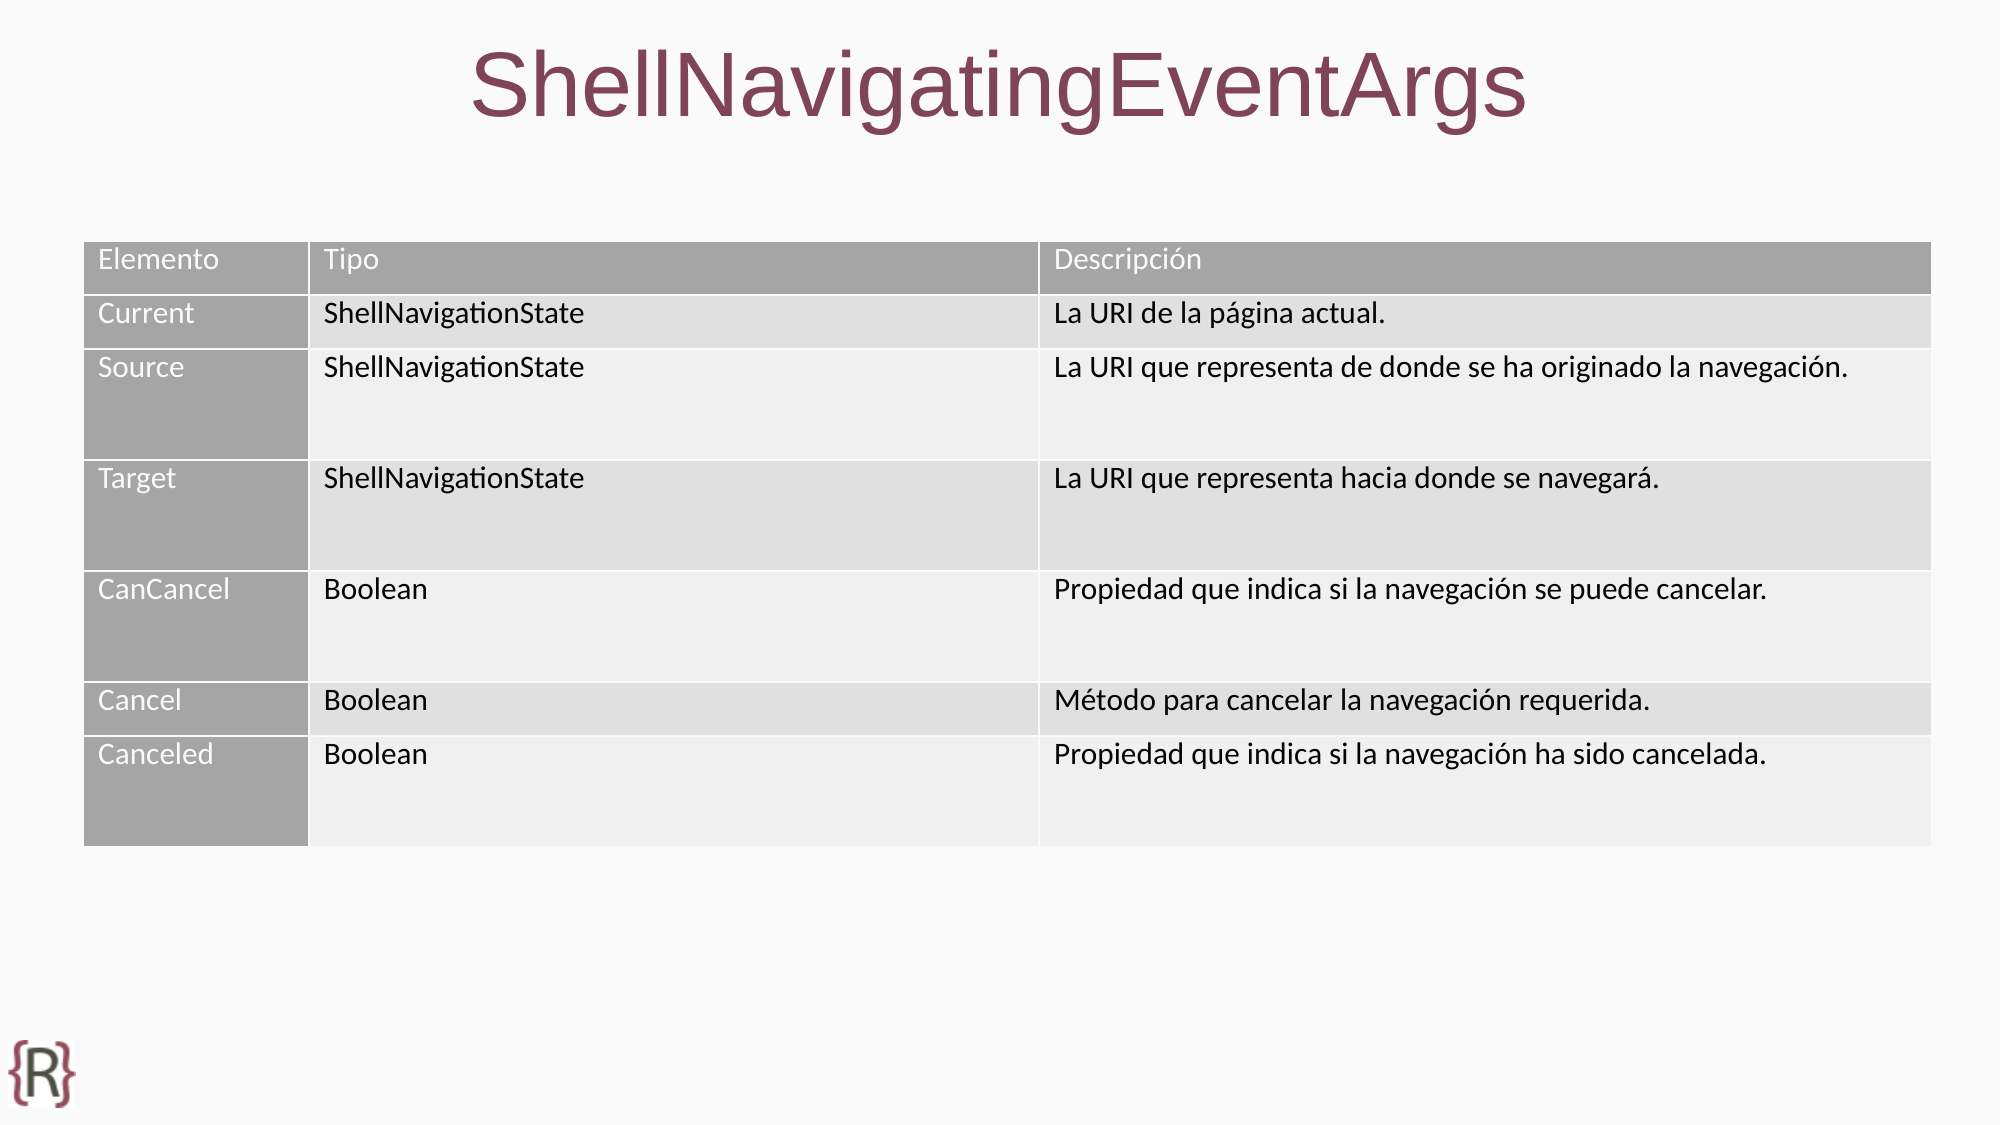

# ShellNavigatingEventArgs

| Elemento | Tipo | Descripción |
| --- | --- | --- |
| Current | ShellNavigationState | La URI de la página actual. |
| Source | ShellNavigationState | La URI que representa de donde se ha originado la navegación. |
| Target | ShellNavigationState | La URI que representa hacia donde se navegará. |
| CanCancel | Boolean | Propiedad que indica si la navegación se puede cancelar. |
| Cancel | Boolean | Método para cancelar la navegación requerida. |
| Canceled | Boolean | Propiedad que indica si la navegación ha sido cancelada. |